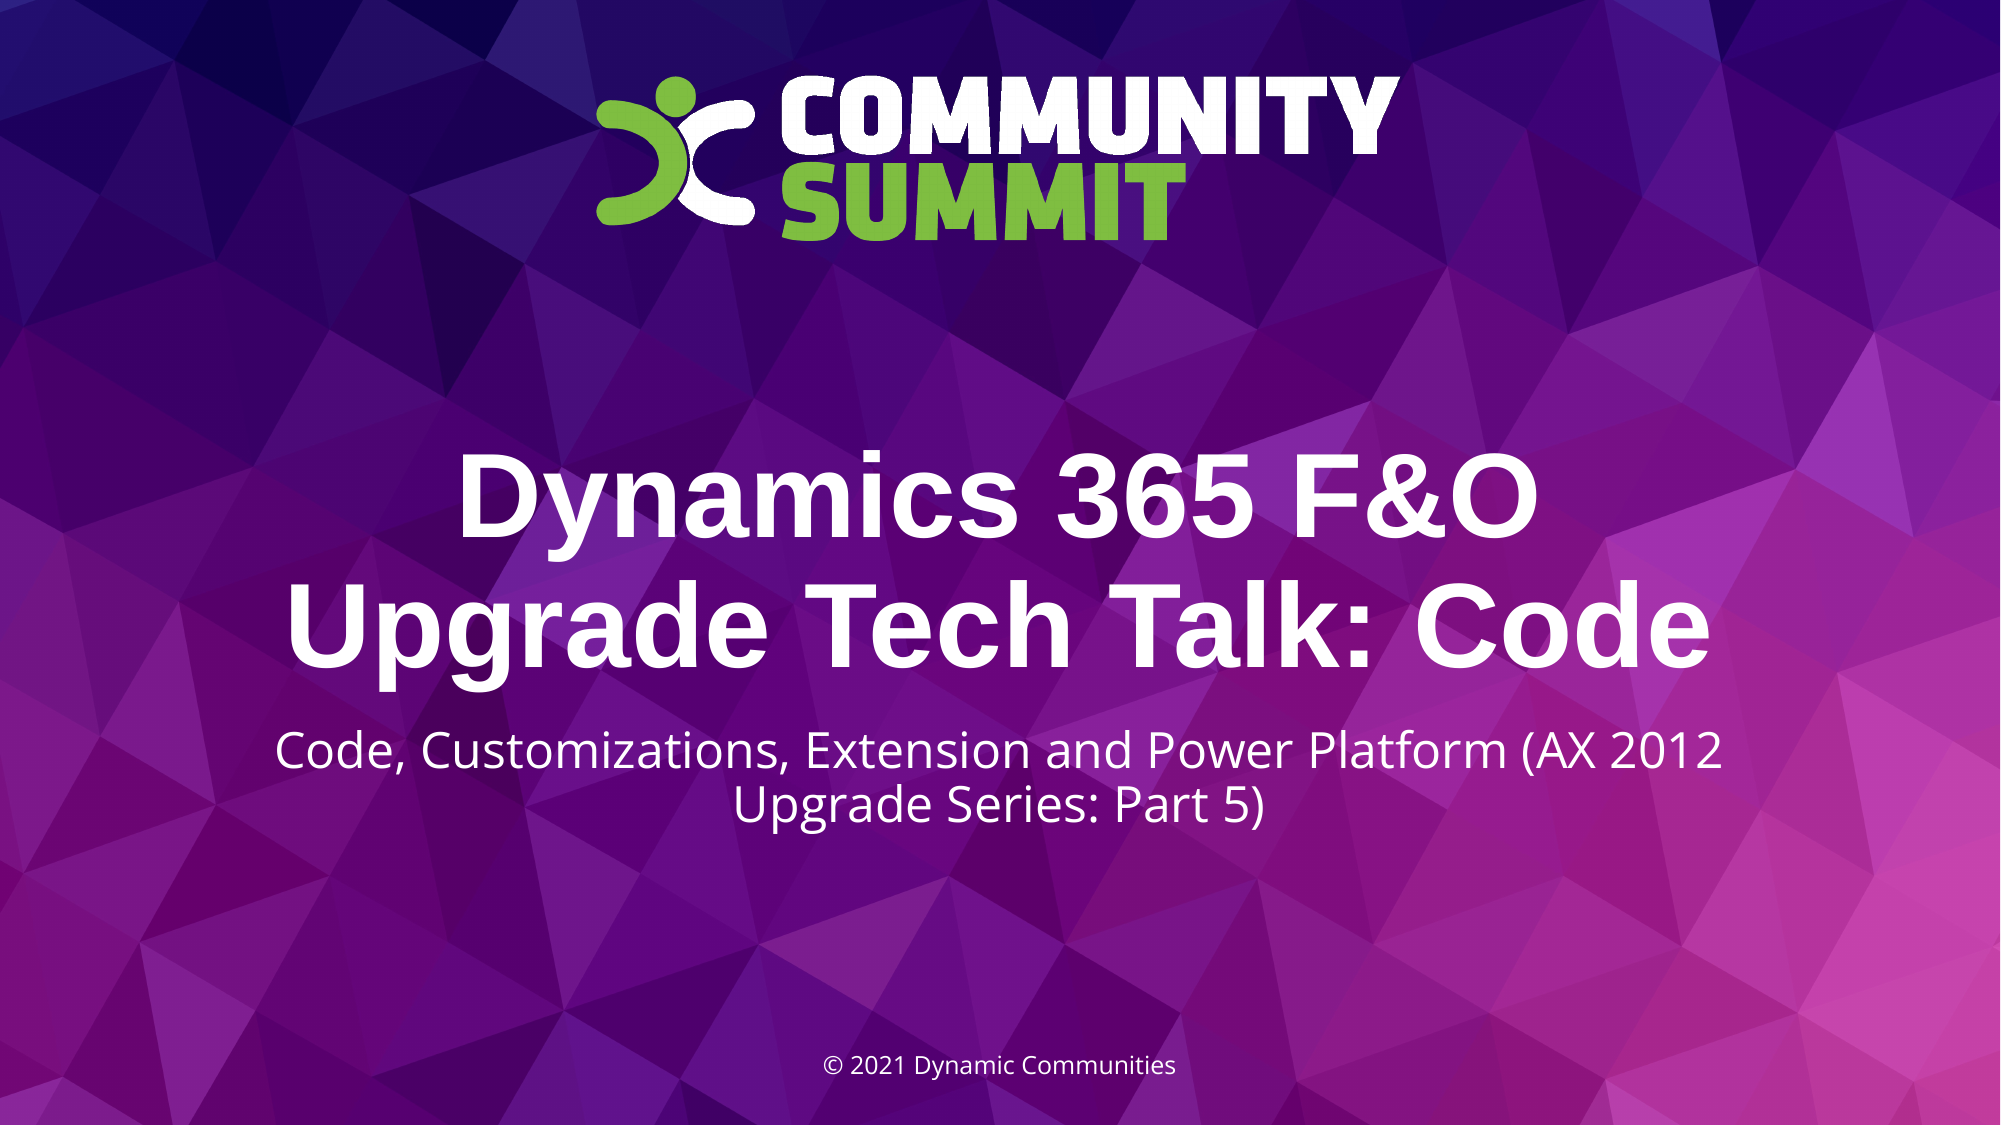

# Dynamics 365 F&O Upgrade Tech Talk: Code
Code, Customizations, Extension and Power Platform (AX 2012 Upgrade Series: Part 5)